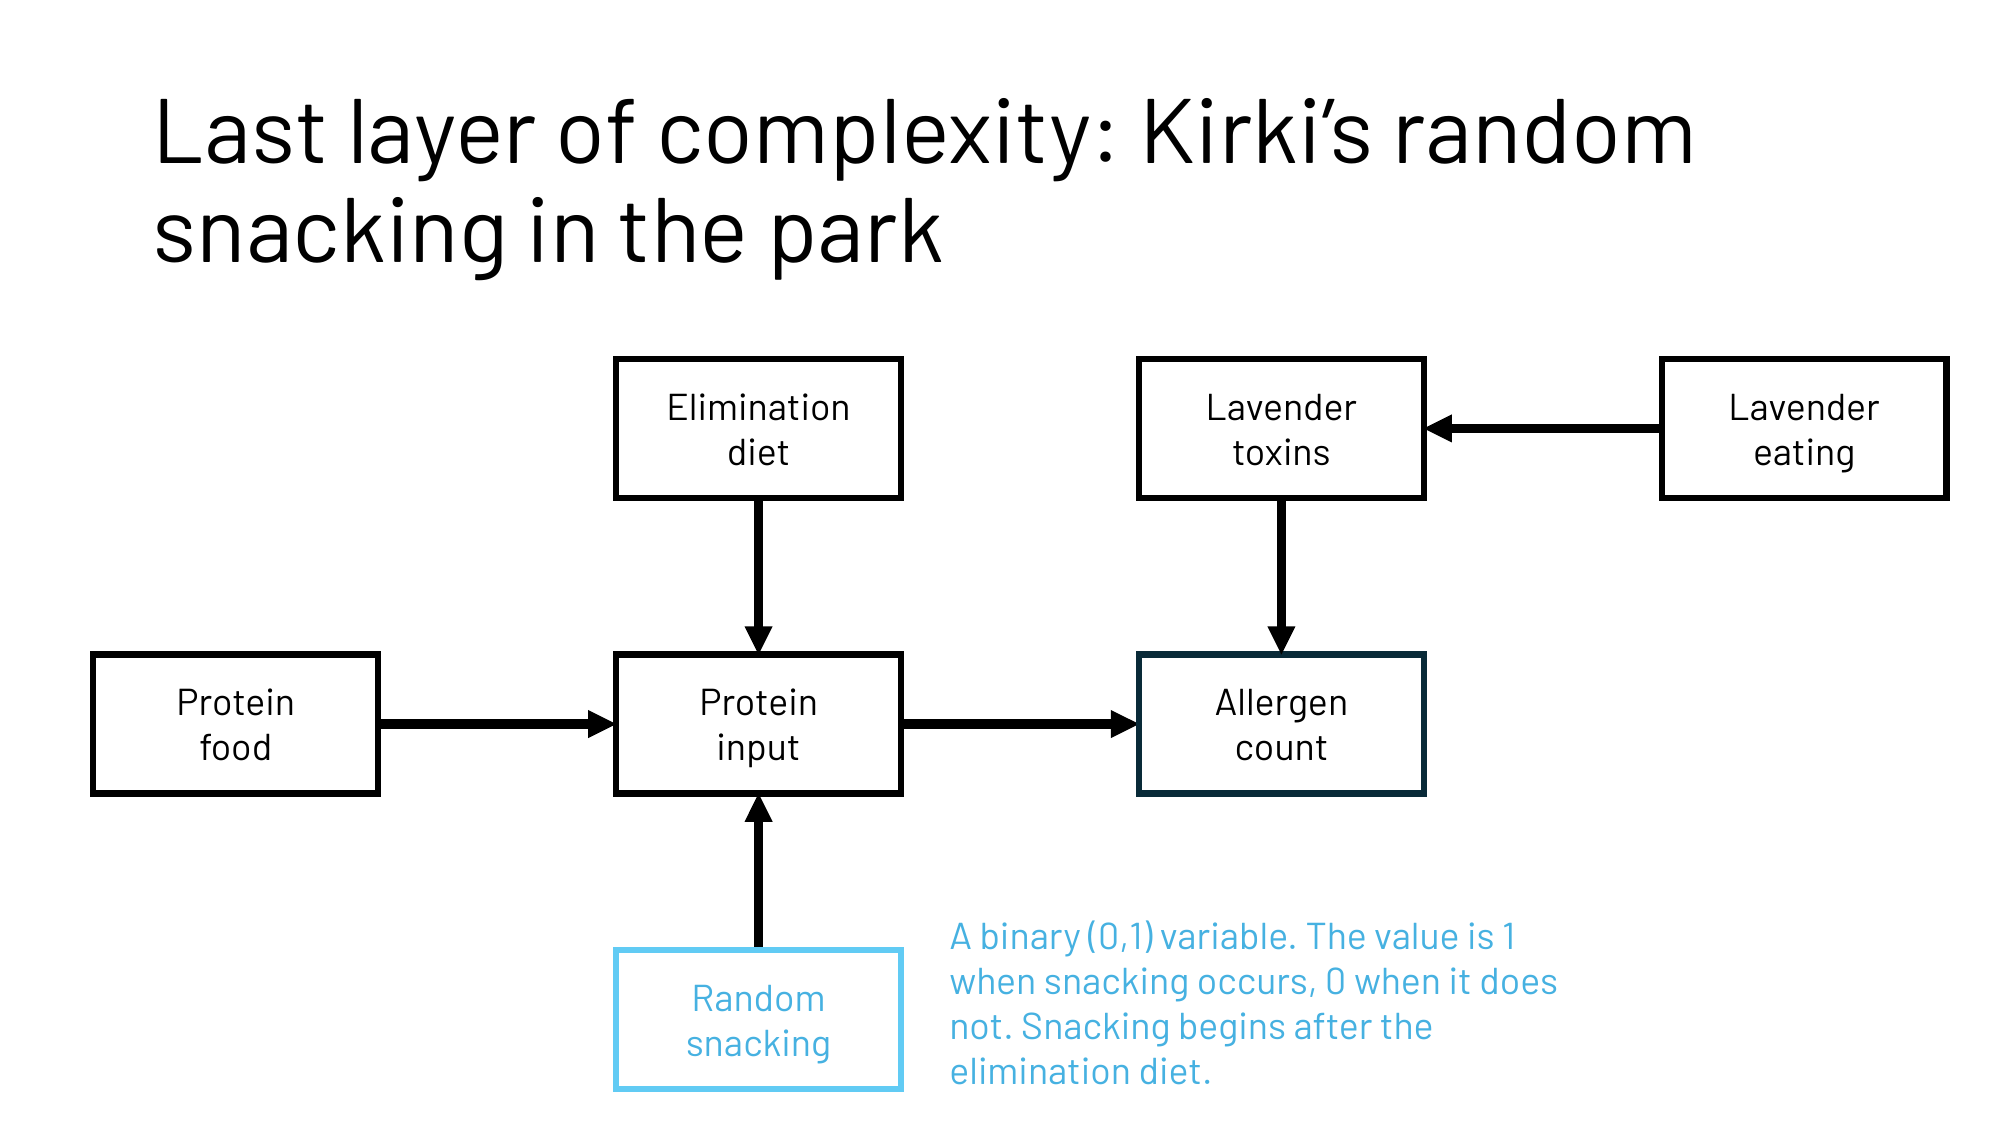

# Last layer of complexity: Kirki’s random snacking in the park

Elimination diet
Lavender toxins
Lavender eating

Allergen count
Protein food
Protein input
A binary (0,1) variable. The value is 1 when snacking occurs, 0 when it does not. Snacking begins after the elimination diet.

Random snacking